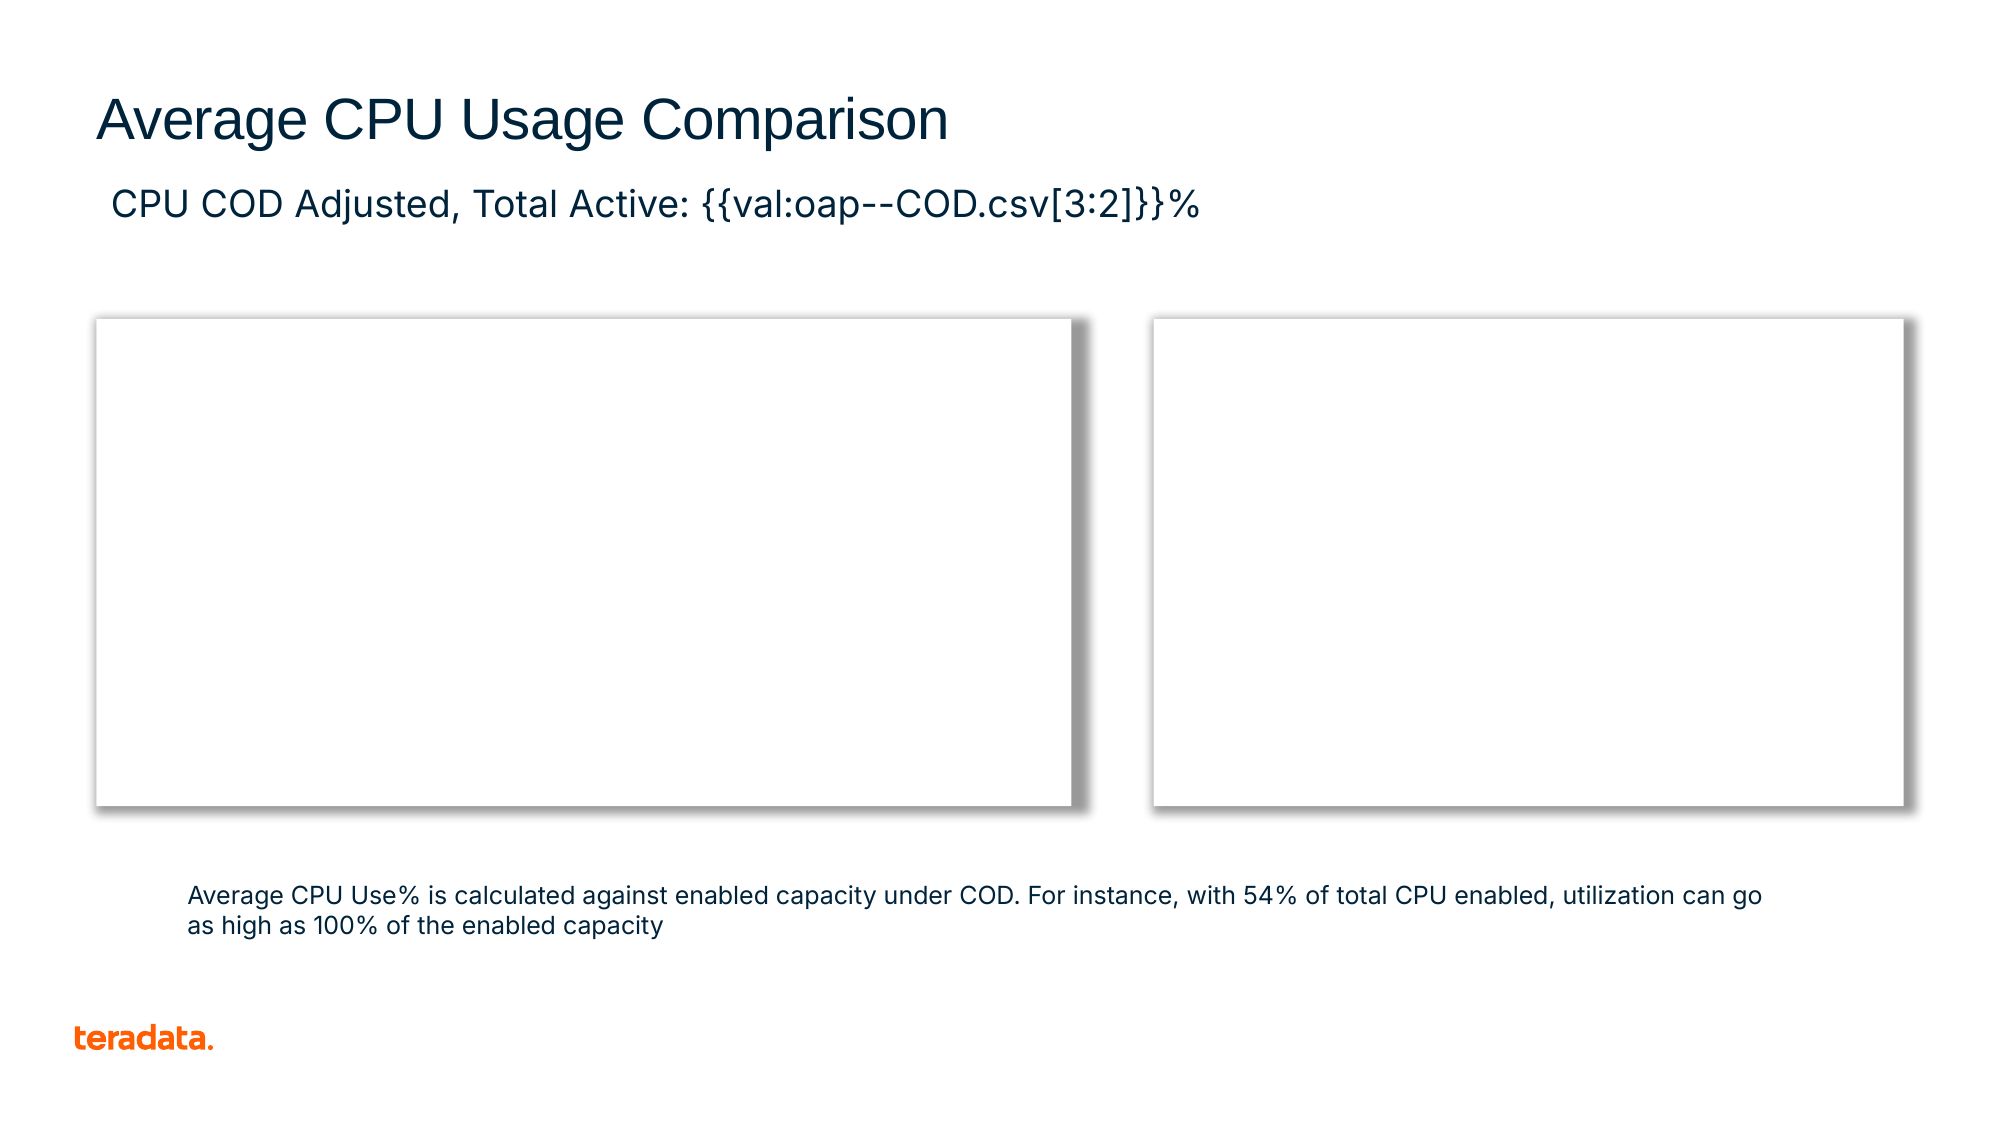

# Average CPU Usage Comparison
CPU COD Adjusted, Total Active: {{val:oap--COD.csv[3:2]}}%

{{pic:vhc--system_monthly_cpu_summary.png}}

{{pic:vhc--system_quarterly_cpu_summary.png}}

Average CPU Use% is calculated against enabled capacity under COD. For instance, with 54% of total CPU enabled, utilization can go as high as 100% of the enabled capacity